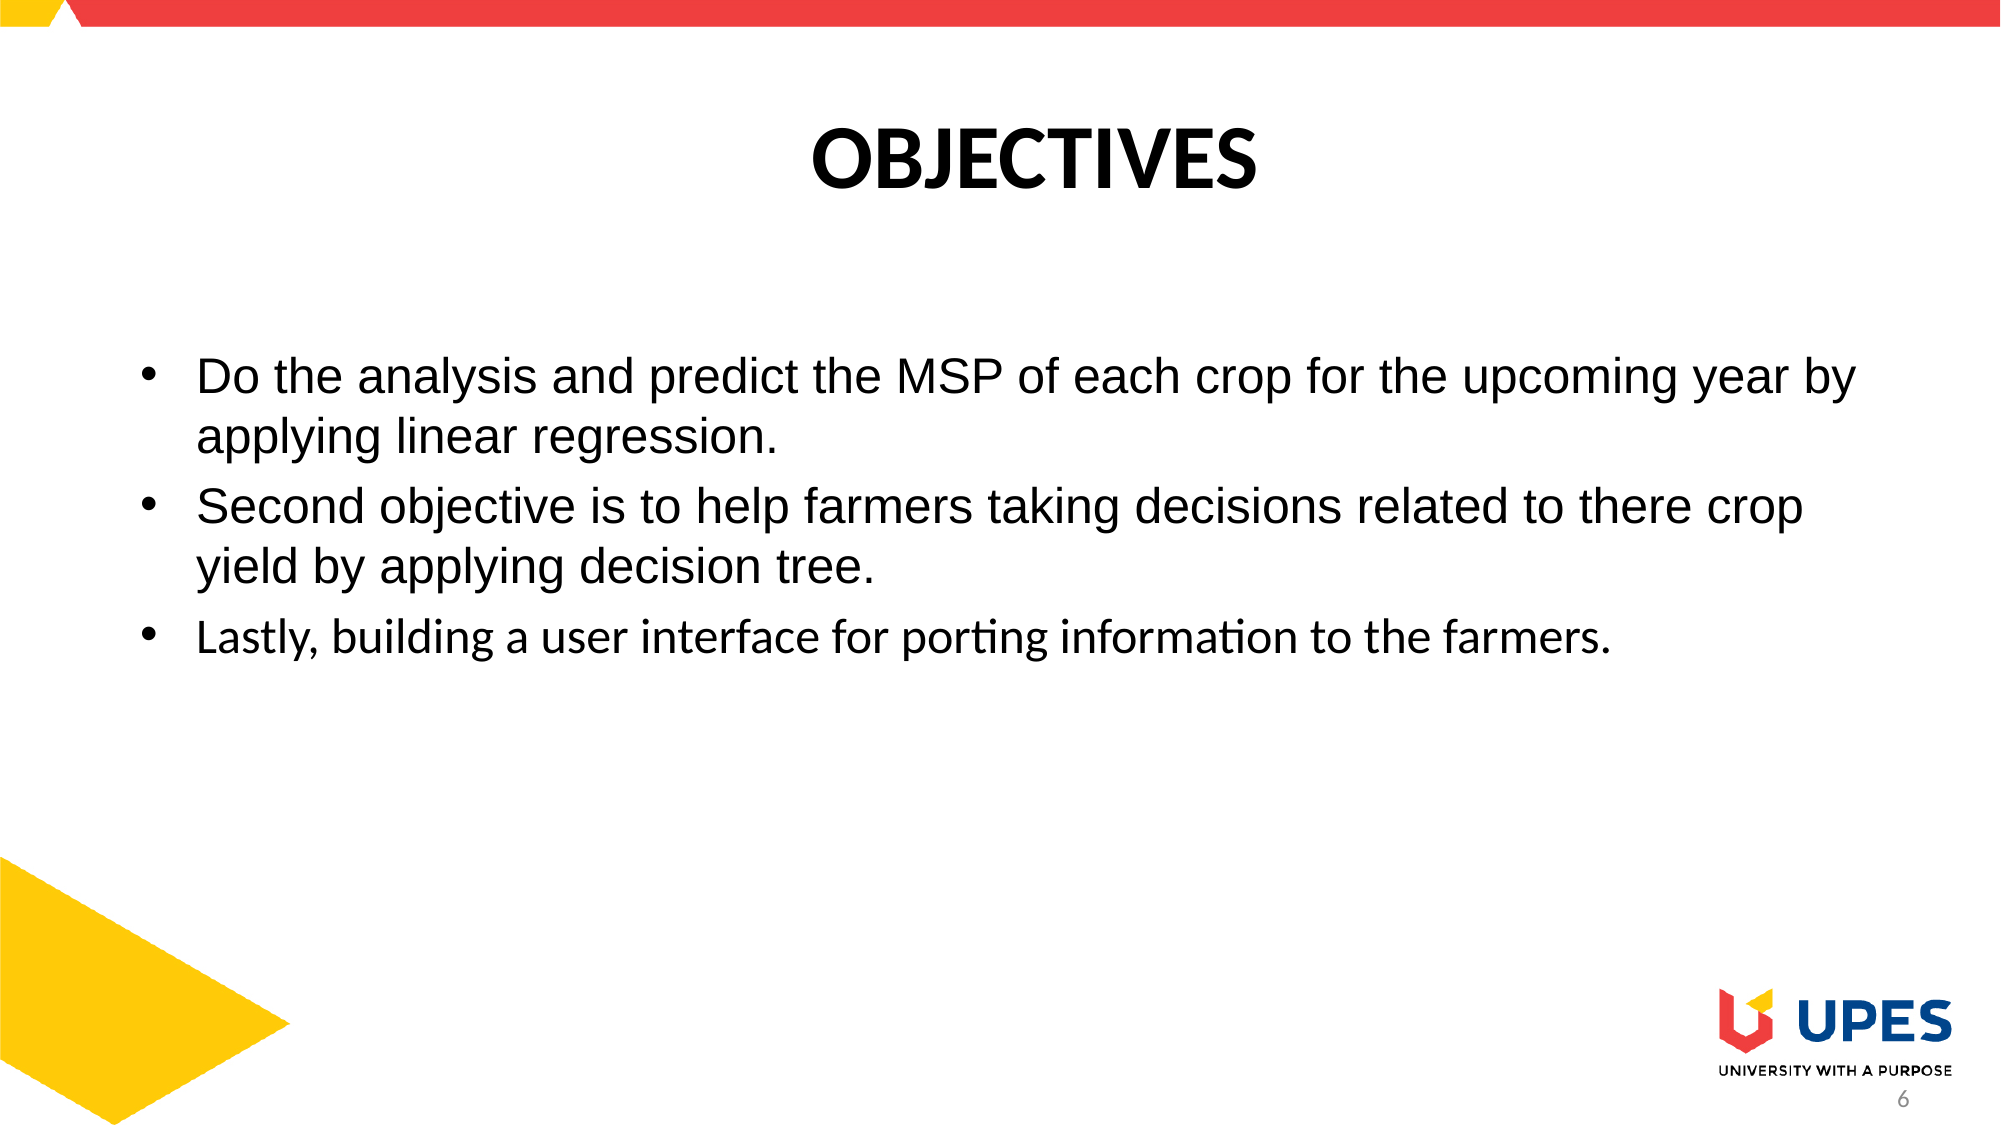

# OBJECTIVES
Do the analysis and predict the MSP of each crop for the upcoming year by applying linear regression.
Second objective is to help farmers taking decisions related to there crop yield by applying decision tree.
Lastly, building a user interface for porting information to the farmers.